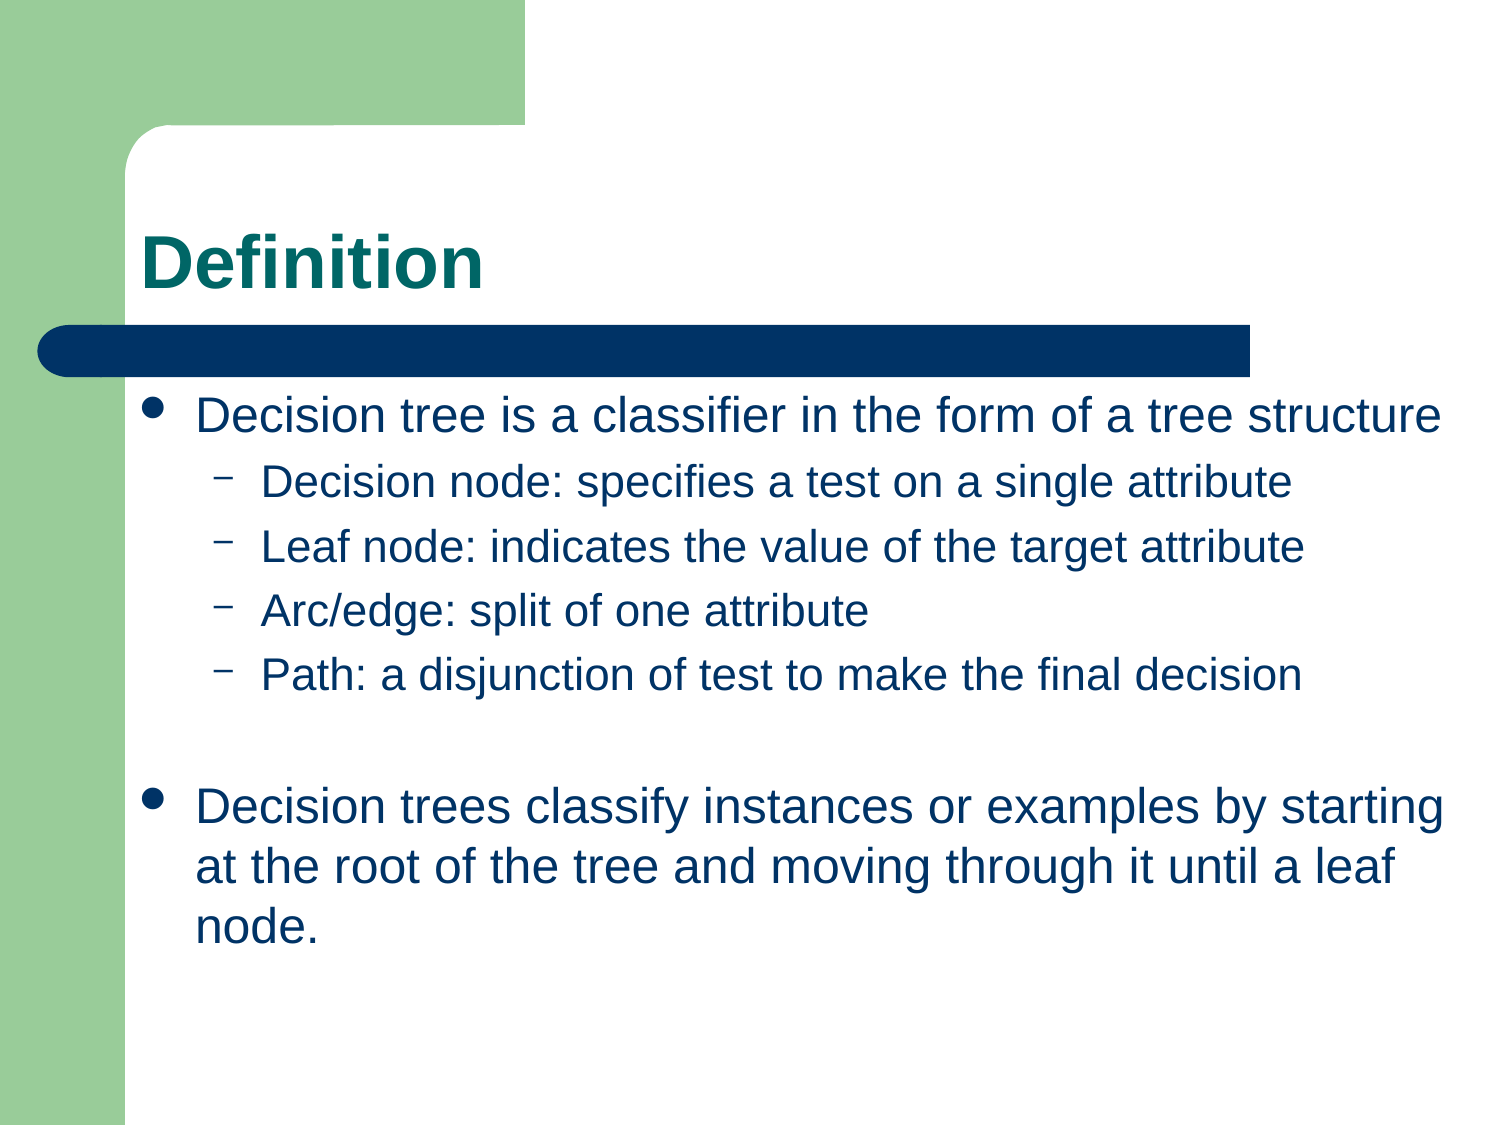

# Definition
Decision tree is a classifier in the form of a tree structure
Decision node: specifies a test on a single attribute
Leaf node: indicates the value of the target attribute
Arc/edge: split of one attribute
Path: a disjunction of test to make the final decision

Decision trees classify instances or examples by starting at the root of the tree and moving through it until a leaf node.